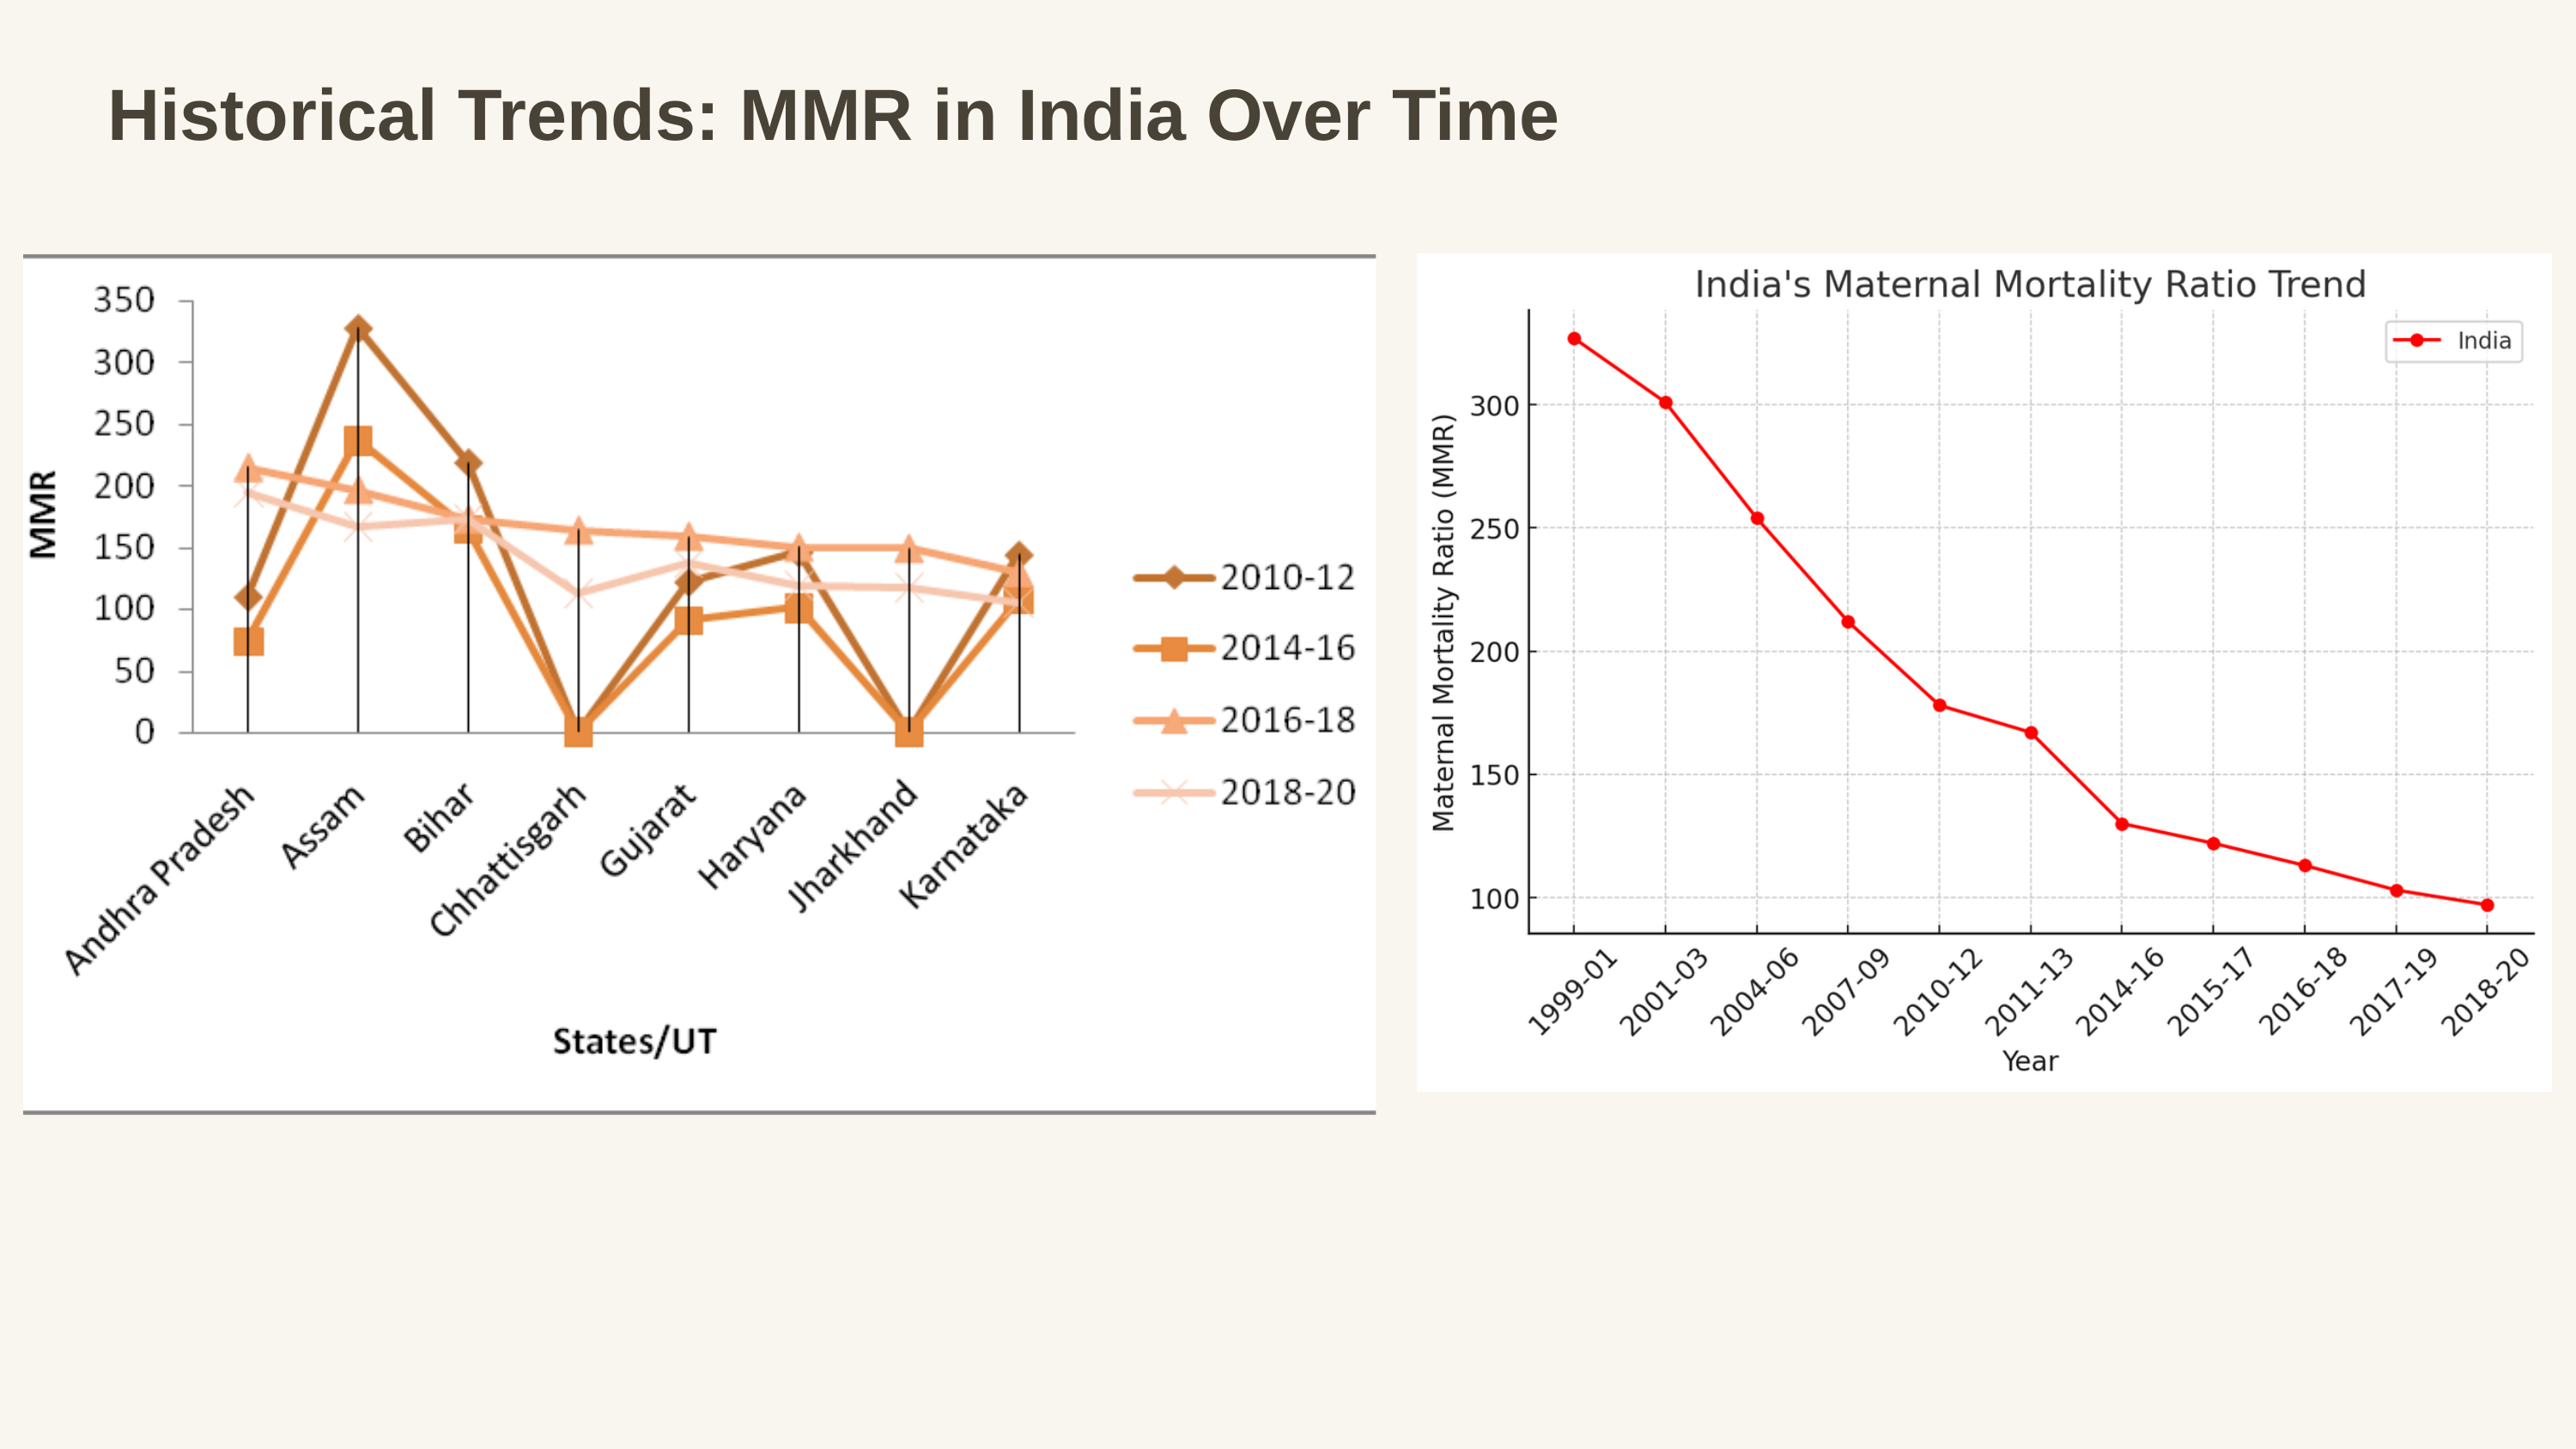

Historical Trends: MMR in India Over Time